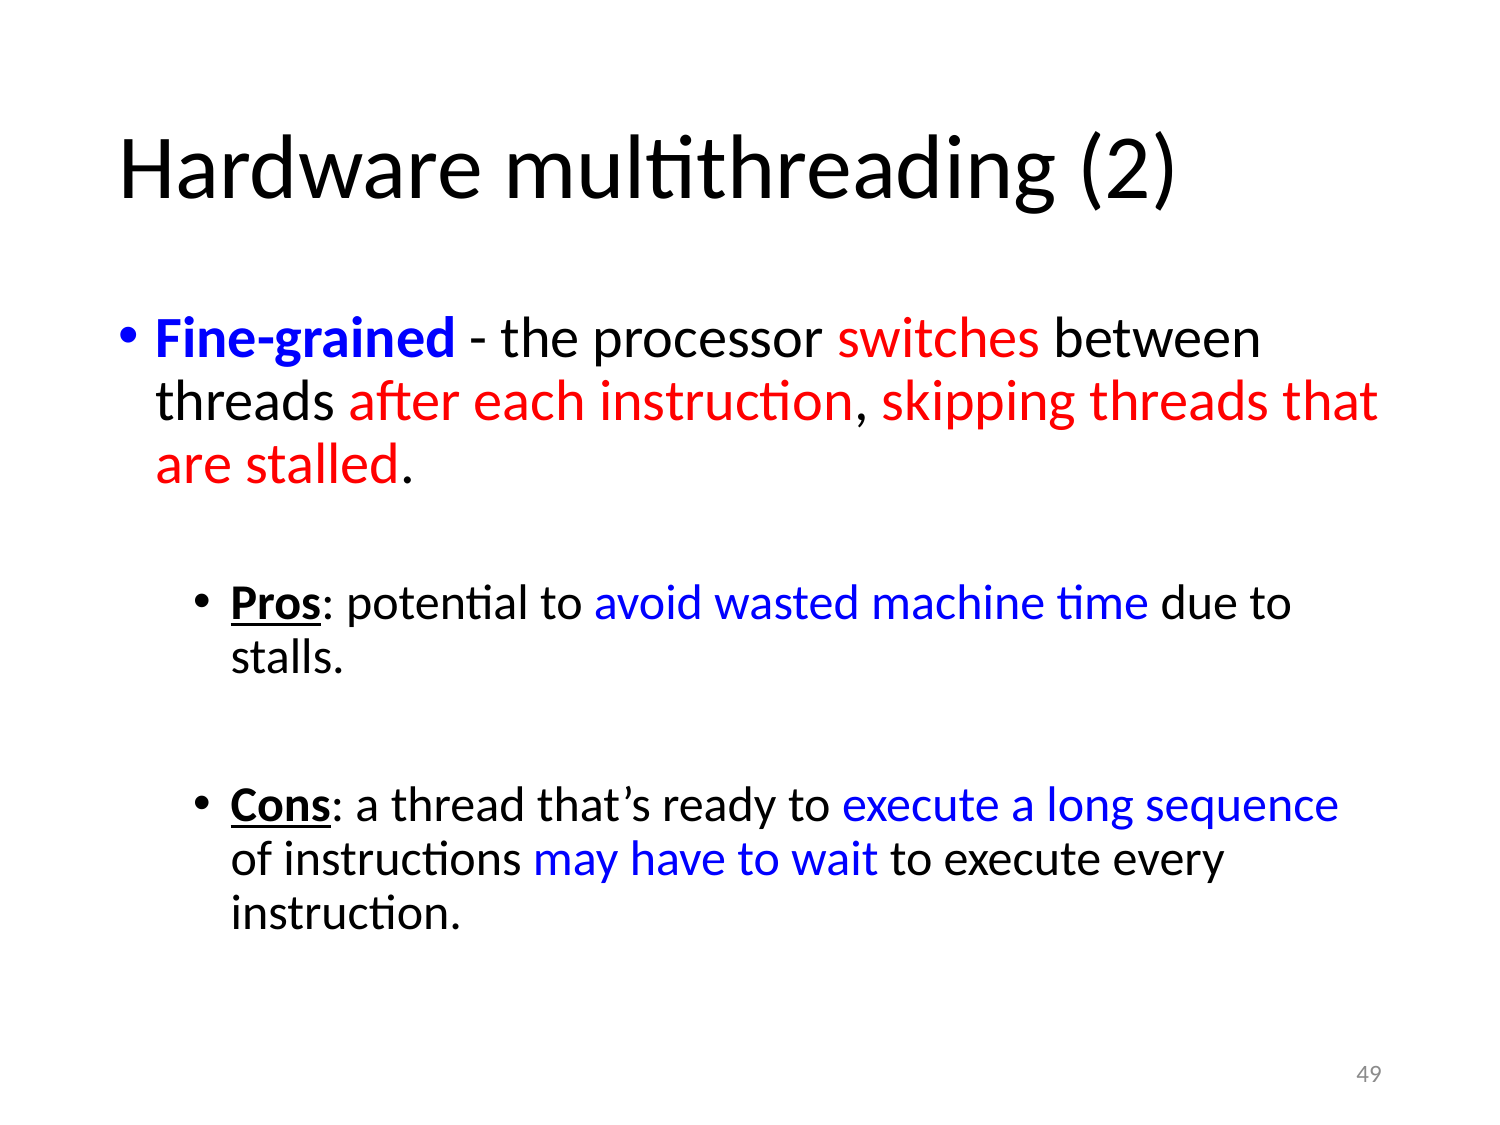

# Hardware multithreading (2)
Fine-grained - the processor switches between threads after each instruction, skipping threads that are stalled.
Pros: potential to avoid wasted machine time due to stalls.

Cons: a thread that’s ready to execute a long sequence of instructions may have to wait to execute every instruction.
49